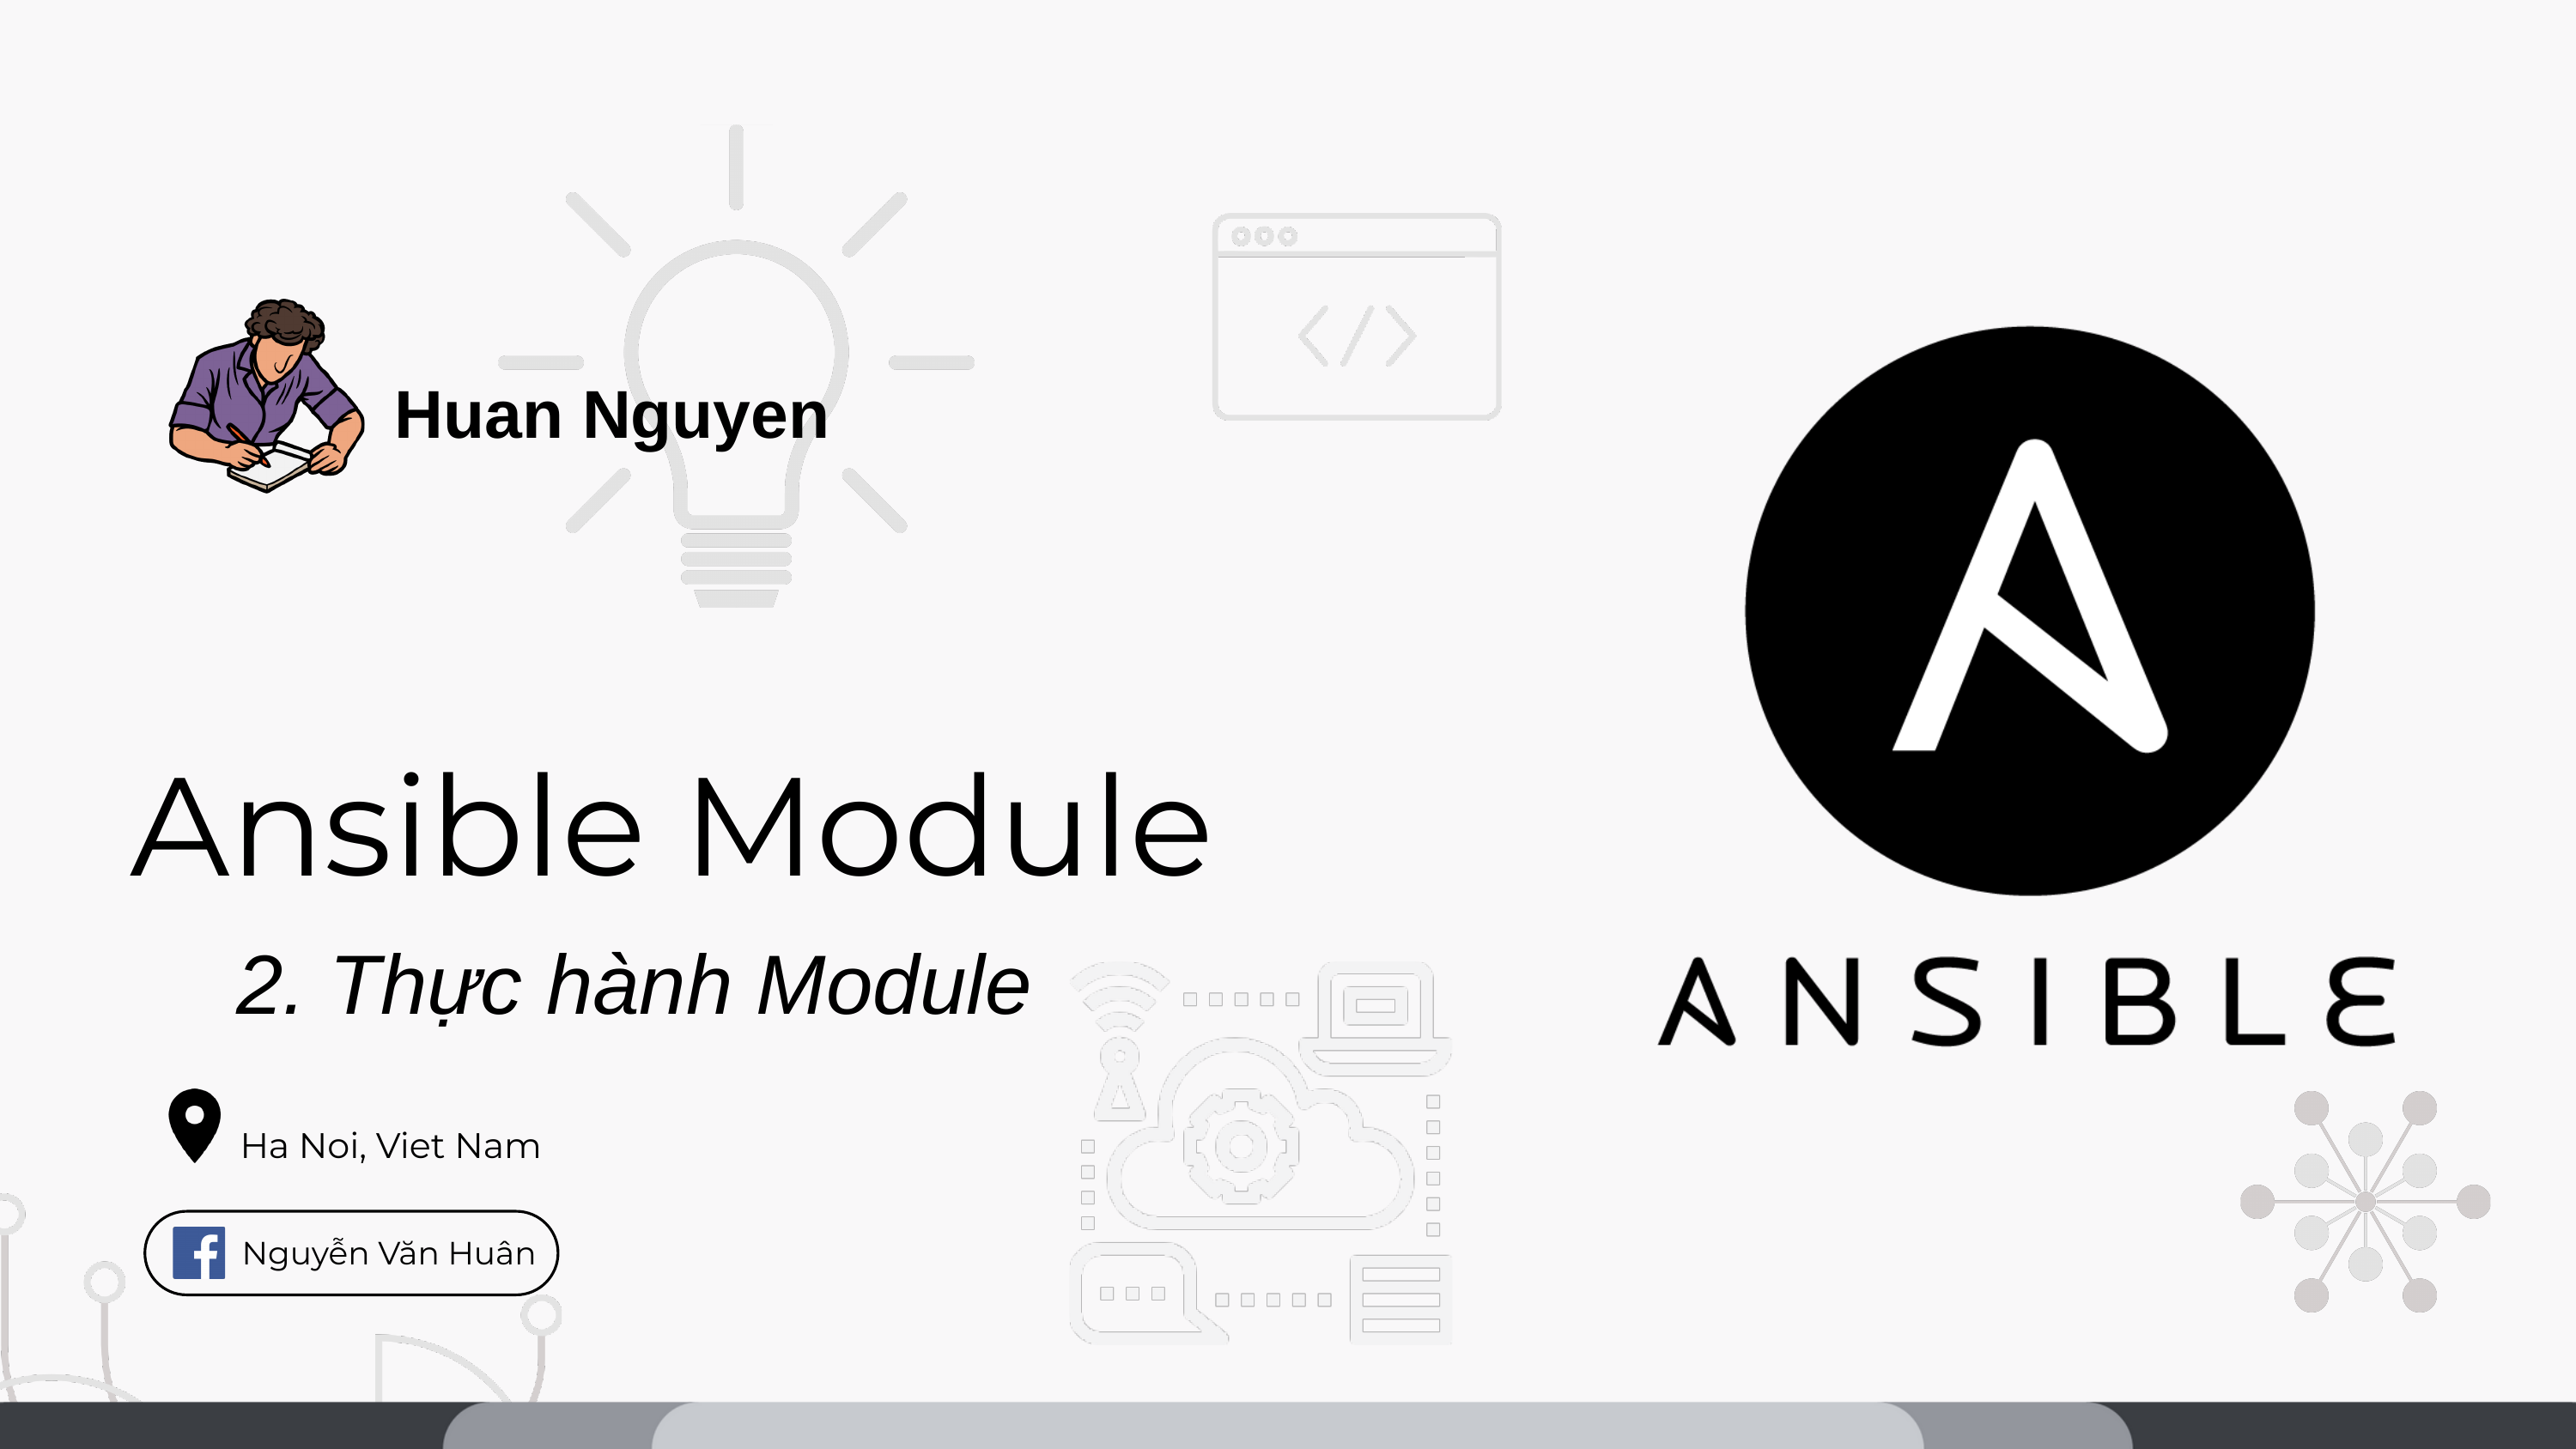

Huan Nguyen
Ansible Module
2. Thực hành Module

Ha Noi, Viet Nam

         Nguyễn Văn Huân